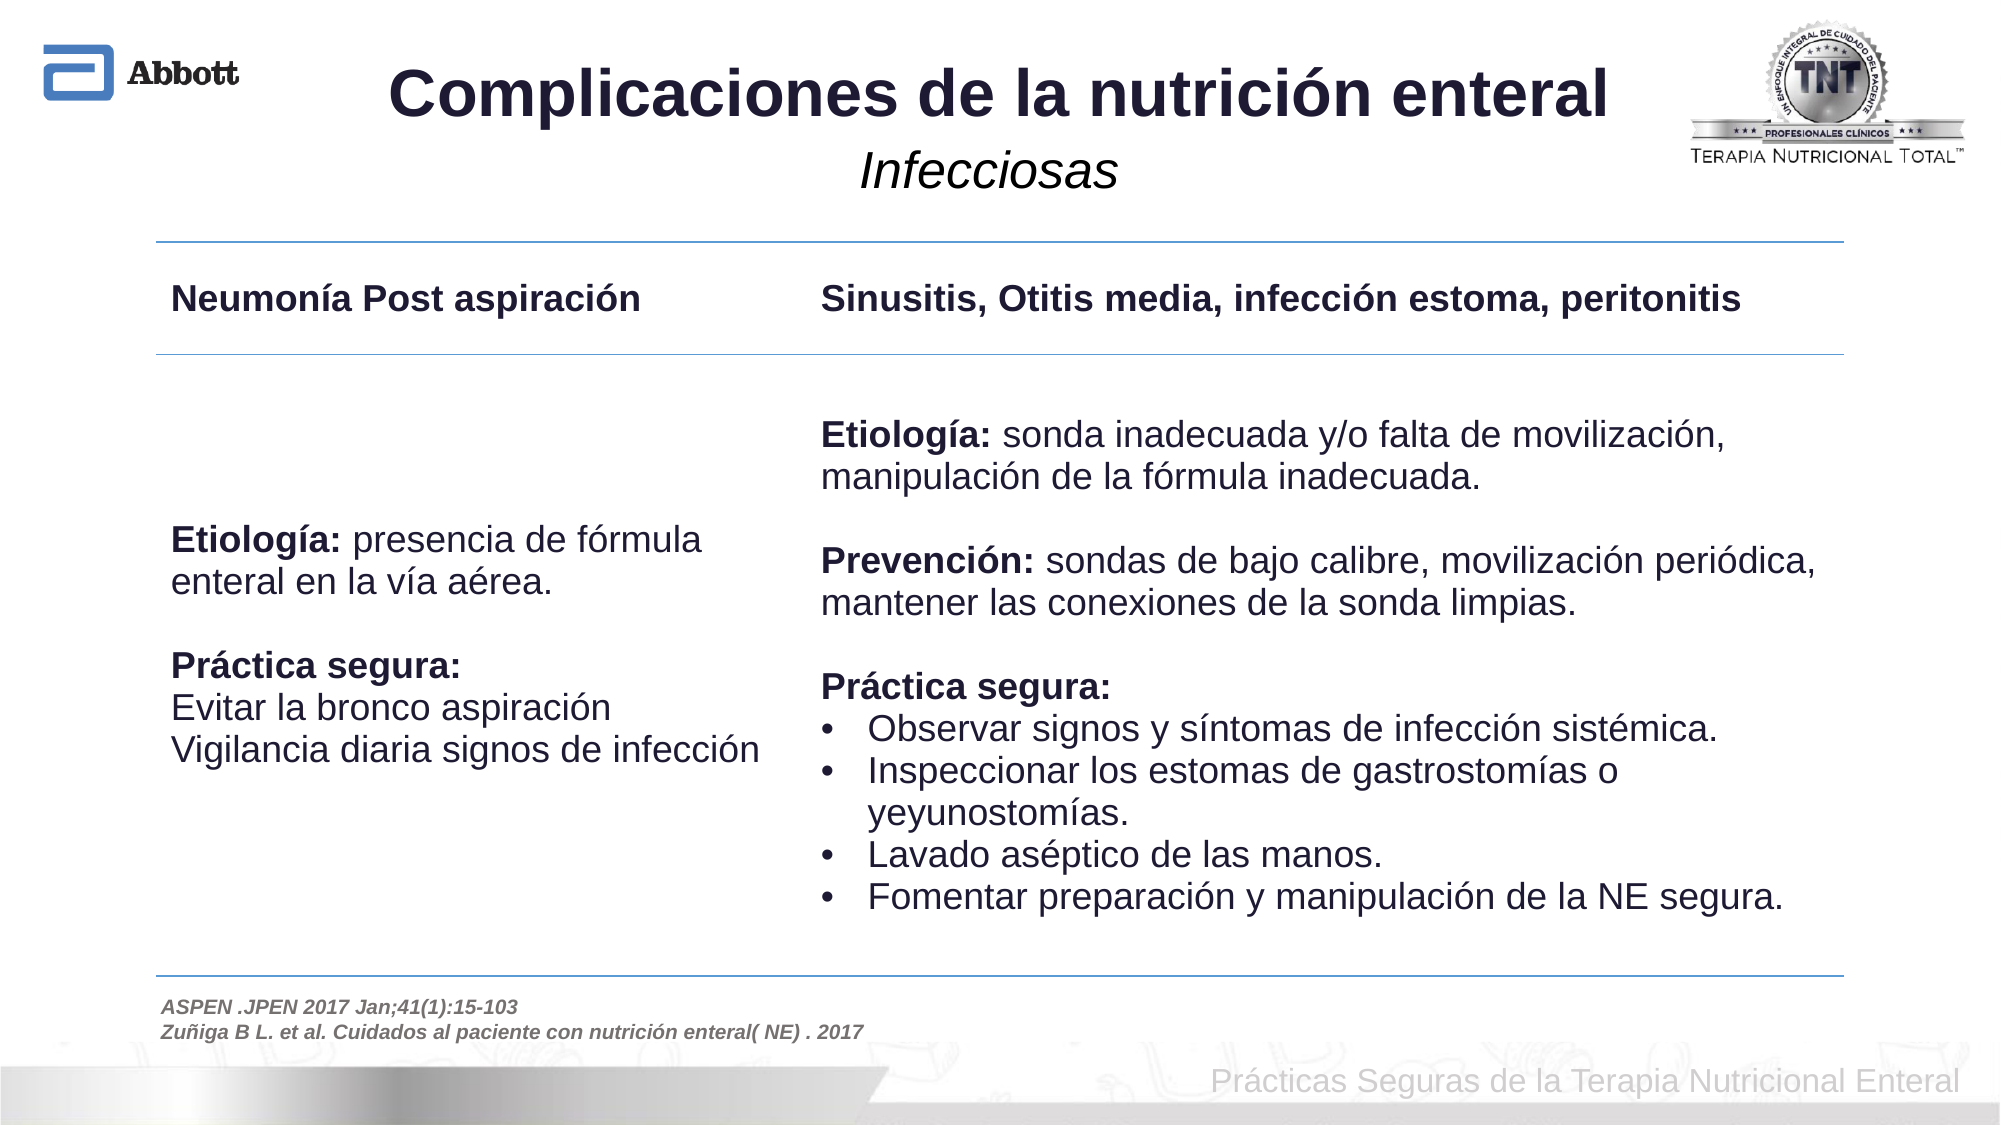

# Complicaciones de la nutrición enteral
Infecciosas
| Neumonía Post aspiración | Sinusitis, Otitis media, infección estoma, peritonitis |
| --- | --- |
| Etiología: presencia de fórmula enteral en la vía aérea. Práctica segura: Evitar la bronco aspiración Vigilancia diaria signos de infección | Etiología: sonda inadecuada y/o falta de movilización, manipulación de la fórmula inadecuada. Prevención: sondas de bajo calibre, movilización periódica, mantener las conexiones de la sonda limpias. Práctica segura: Observar signos y síntomas de infección sistémica. Inspeccionar los estomas de gastrostomías o yeyunostomías. Lavado aséptico de las manos. Fomentar preparación y manipulación de la NE segura. |
ASPEN .JPEN 2017 Jan;41(1):15-103
Zuñiga B L. et al. Cuidados al paciente con nutrición enteral( NE) . 2017